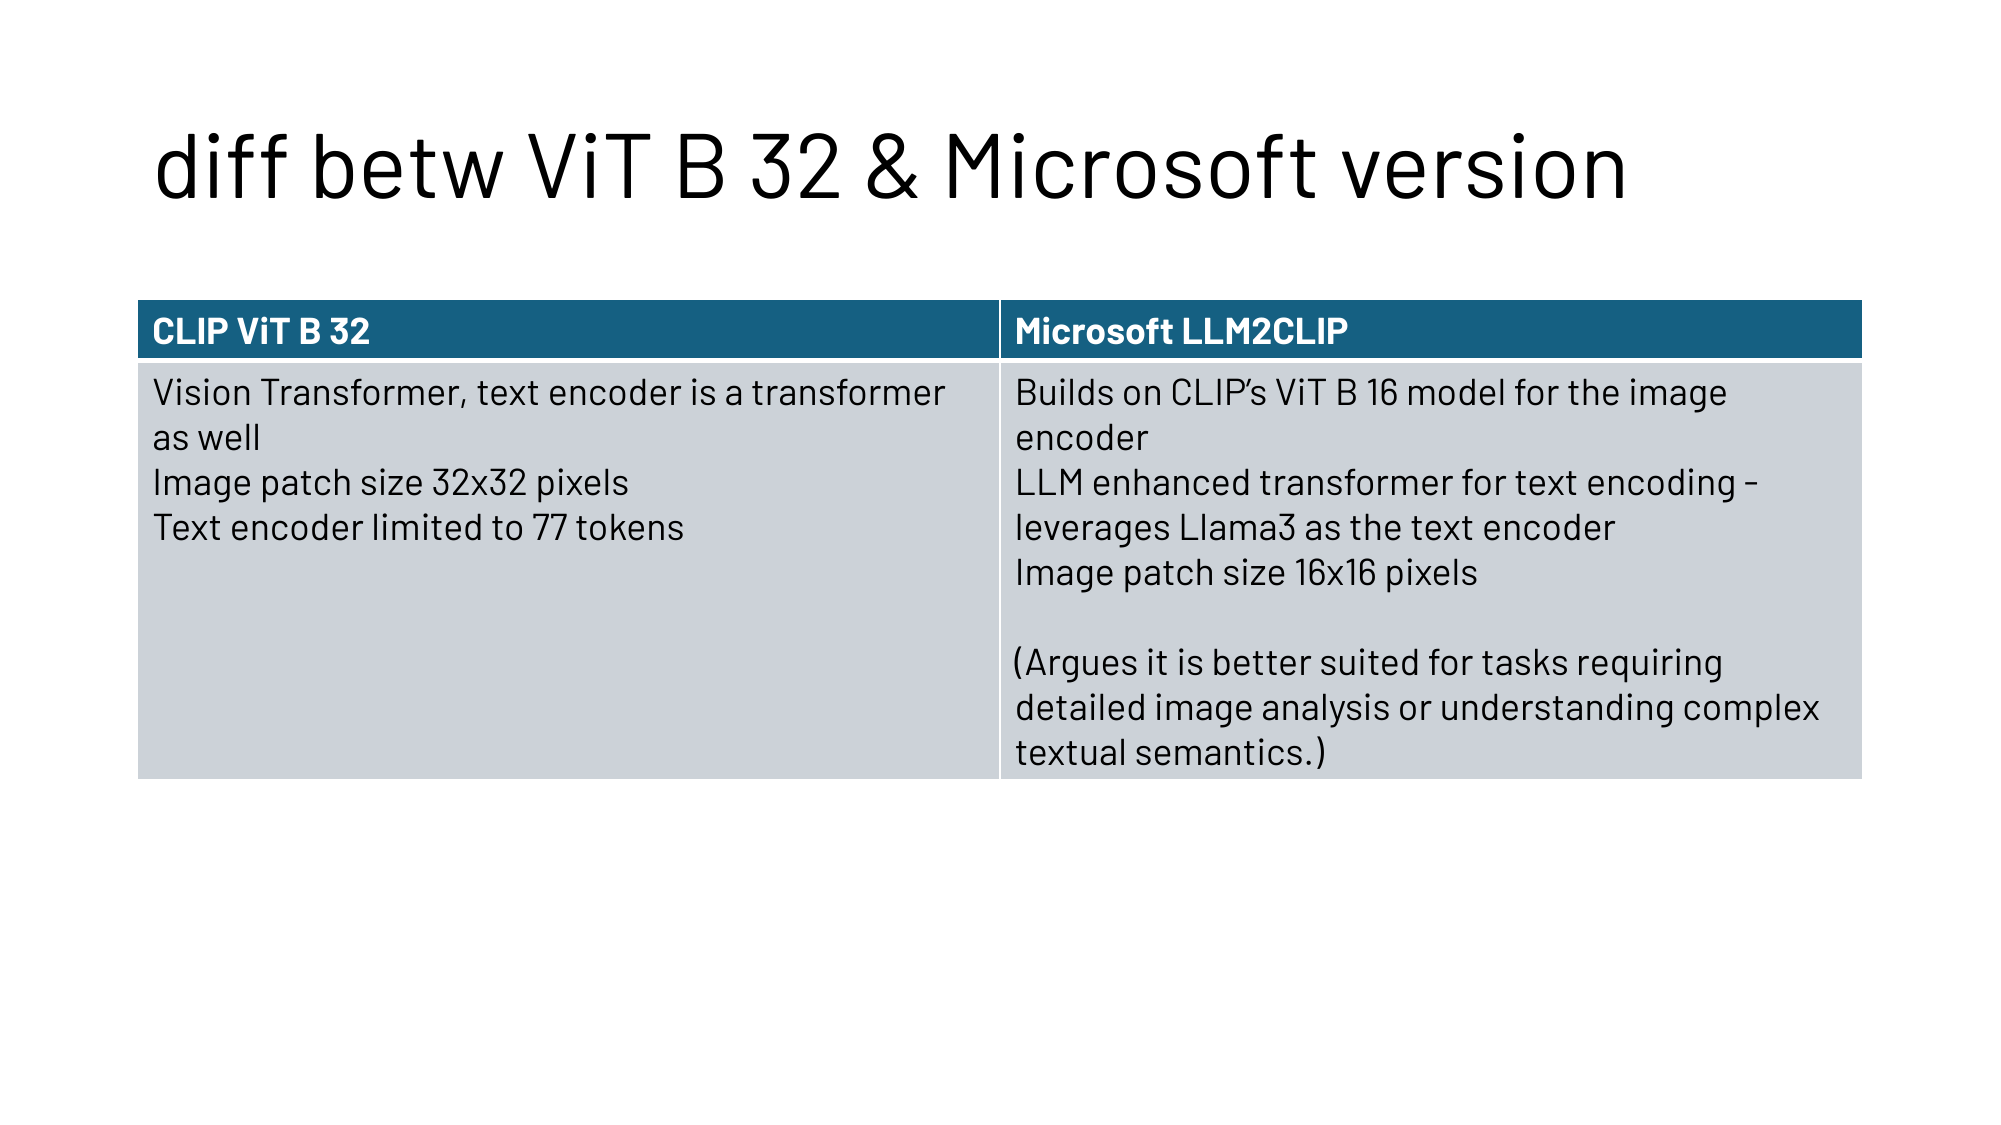

# diff betw ViT B 32 & Microsoft version
| CLIP ViT B 32 | Microsoft LLM2CLIP |
| --- | --- |
| Vision Transformer, text encoder is a transformer as well Image patch size 32x32 pixels Text encoder limited to 77 tokens | Builds on CLIP’s ViT B 16 model for the image encoder LLM enhanced transformer for text encoding - leverages Llama3 as the text encoder Image patch size 16x16 pixels (Argues it is better suited for tasks requiring detailed image analysis or understanding complex textual semantics.) |